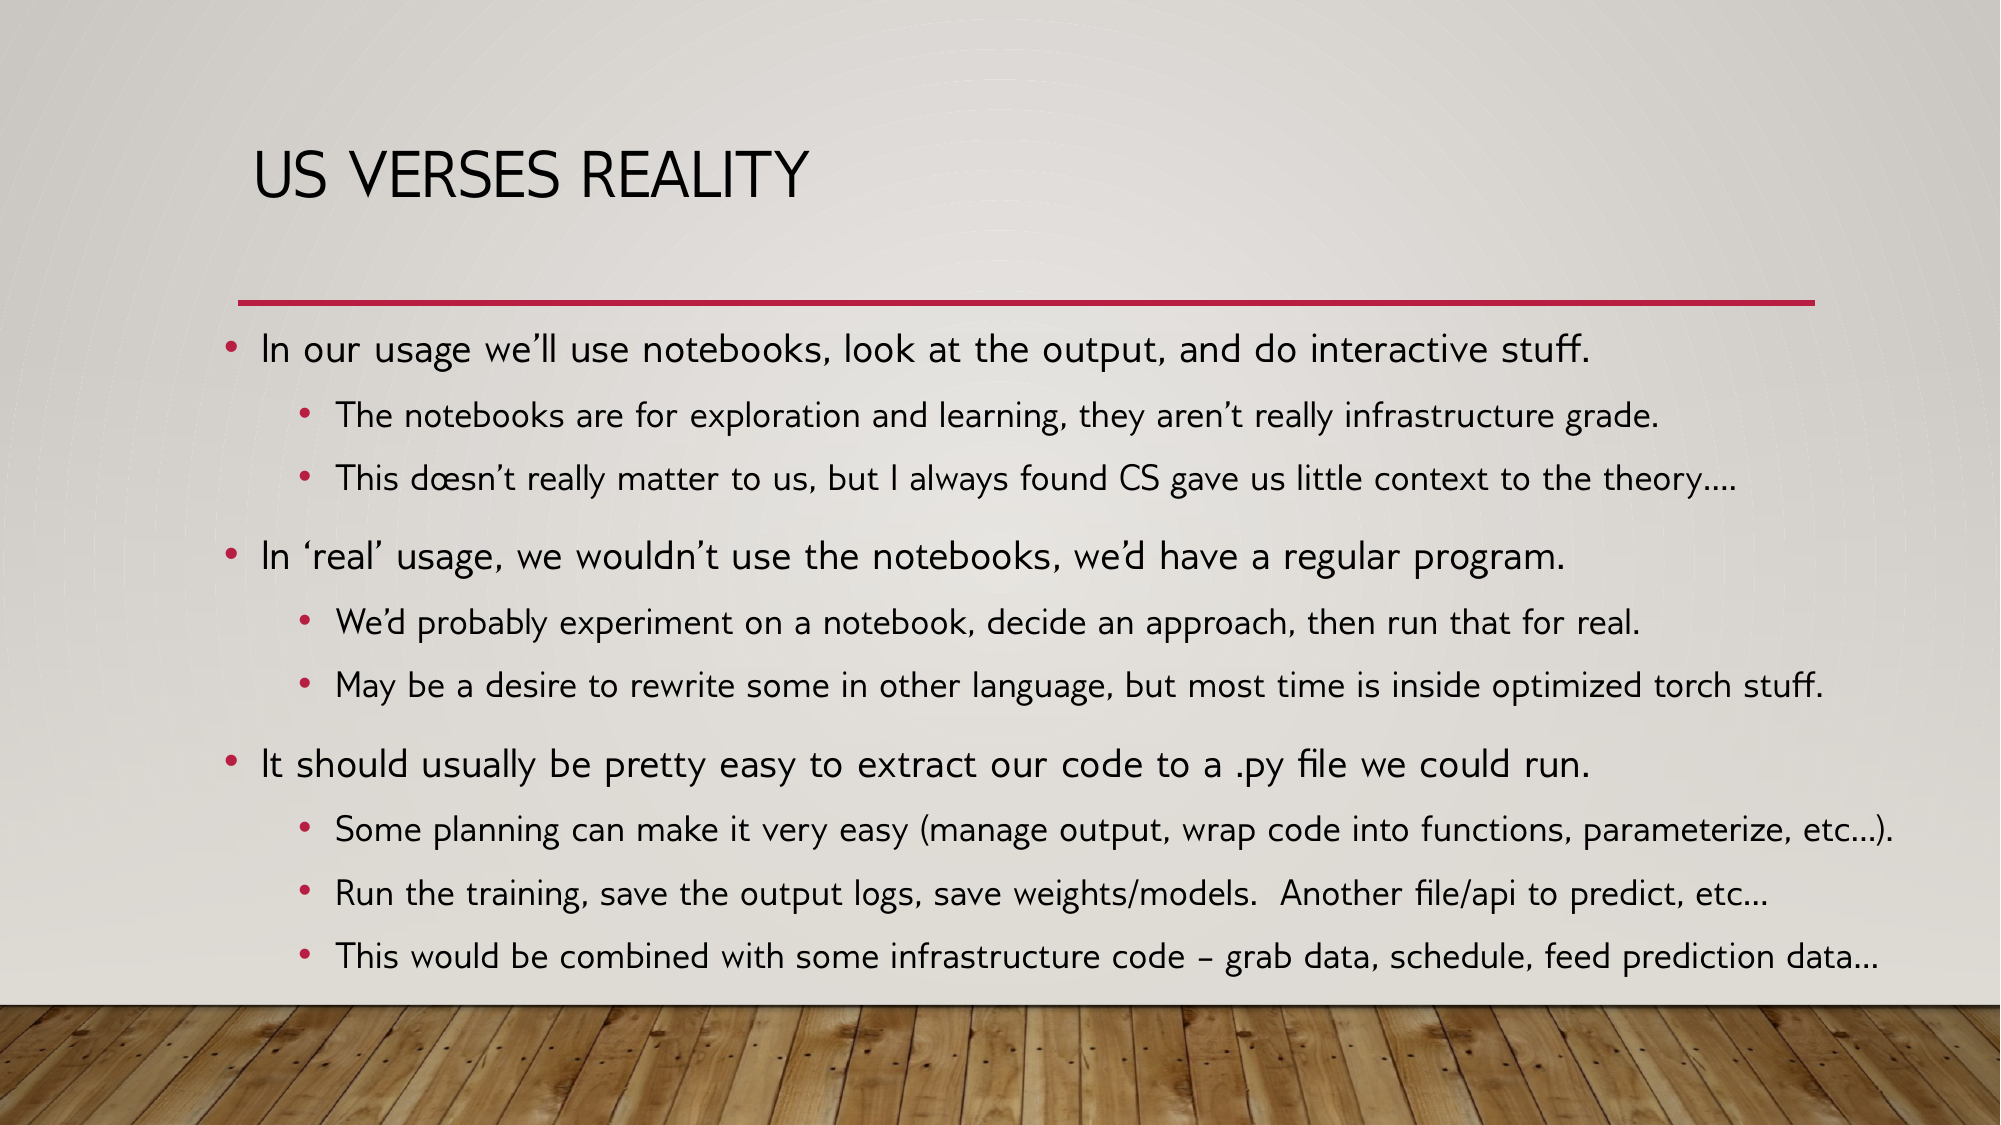

# Us verses Reality
In our usage we’ll use notebooks, look at the output, and do interactive stuff.
The notebooks are for exploration and learning, they aren’t really infrastructure grade.
This doesn’t really matter to us, but I always found CS gave us little context to the theory….
In ‘real’ usage, we wouldn’t use the notebooks, we’d have a regular program.
We’d probably experiment on a notebook, decide an approach, then run that for real.
May be a desire to rewrite some in other language, but most time is inside optimized torch stuff.
It should usually be pretty easy to extract our code to a .py file we could run.
Some planning can make it very easy (manage output, wrap code into functions, parameterize, etc…).
Run the training, save the output logs, save weights/models.  Another file/api to predict, etc…
This would be combined with some infrastructure code – grab data, schedule, feed prediction data…